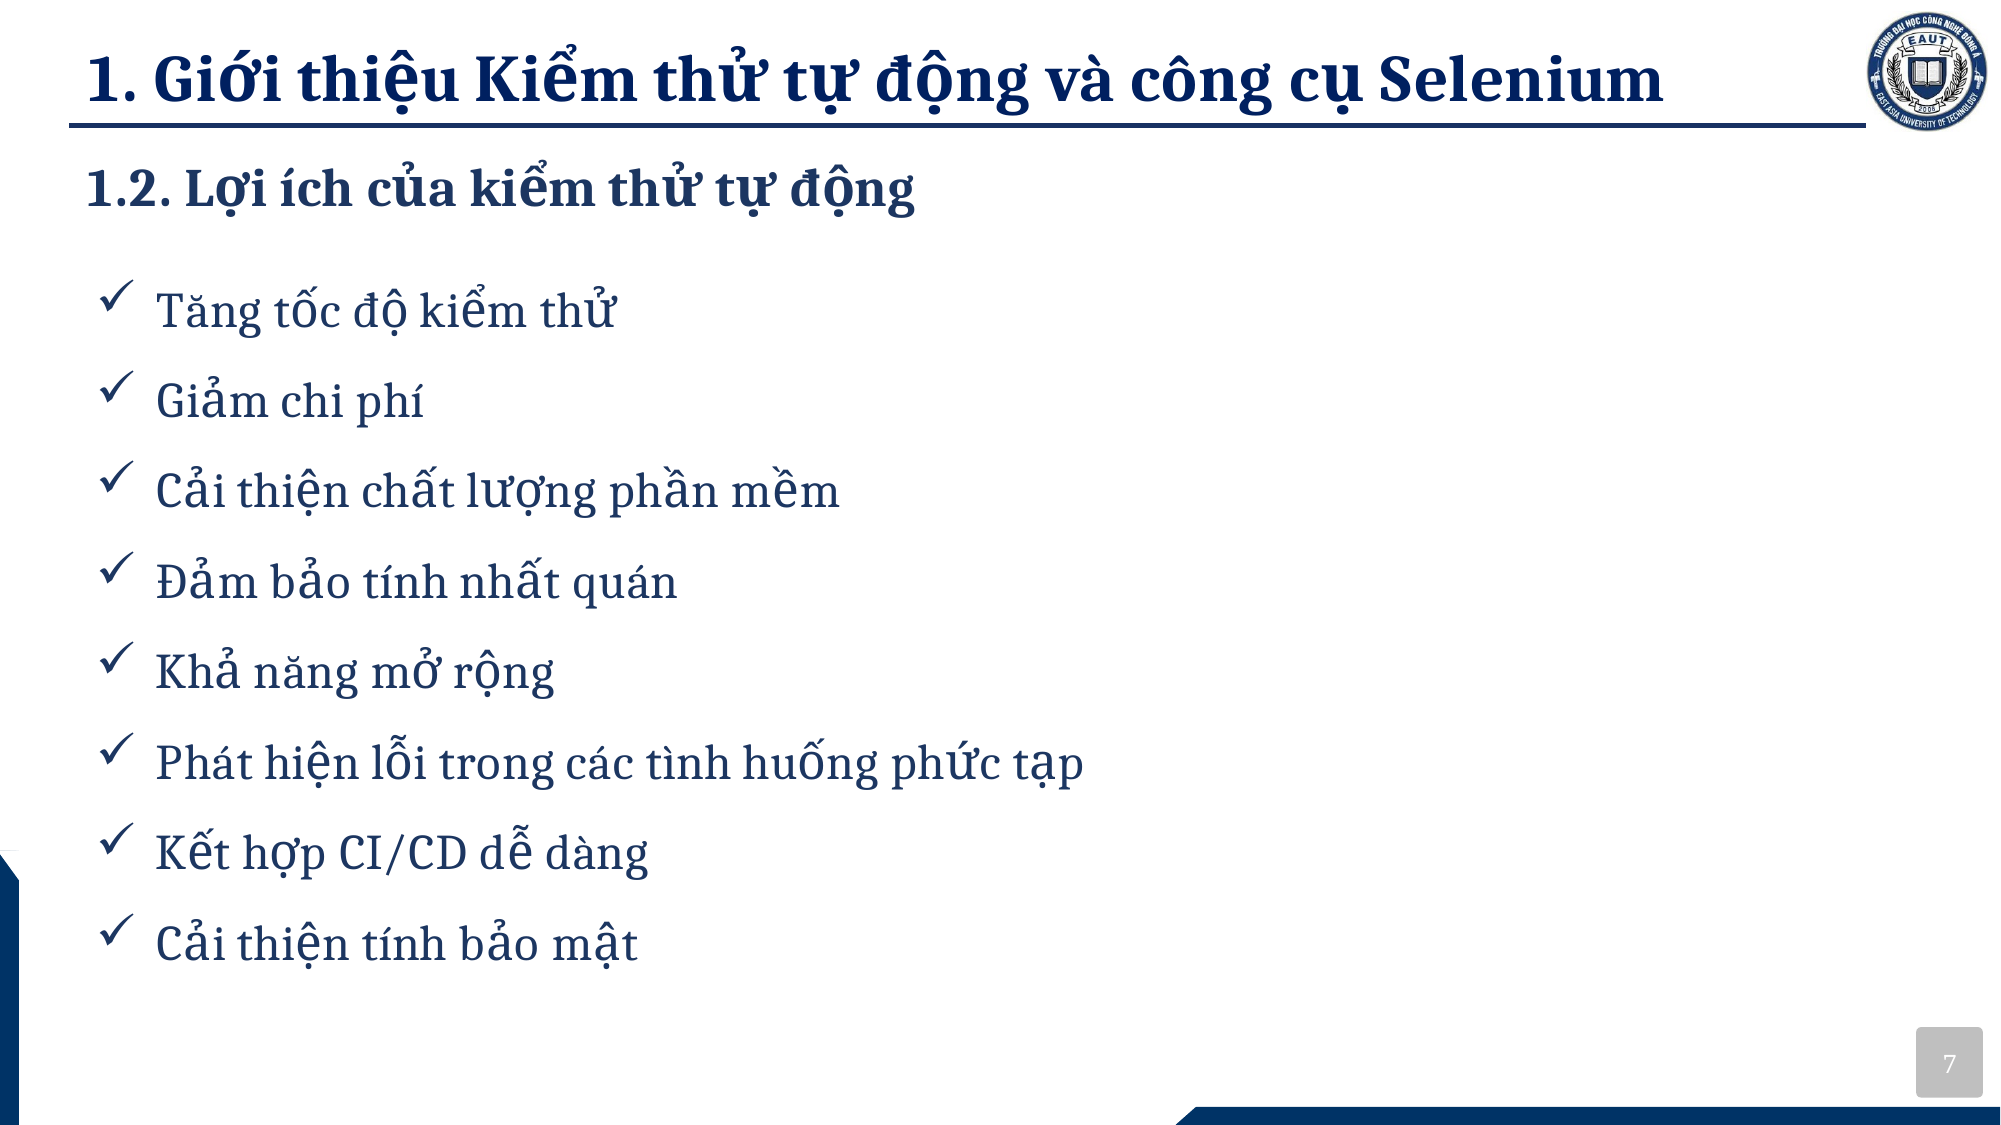

# 1. Giới thiệu Kiểm thử tự động và công cụ Selenium
1.2. Lợi ích của kiểm thử tự động
Tăng tốc độ kiểm thử
Giảm chi phí
Cải thiện chất lượng phần mềm
Đảm bảo tính nhất quán
Khả năng mở rộng
Phát hiện lỗi trong các tình huống phức tạp
Kết hợp CI/CD dễ dàng
Cải thiện tính bảo mật